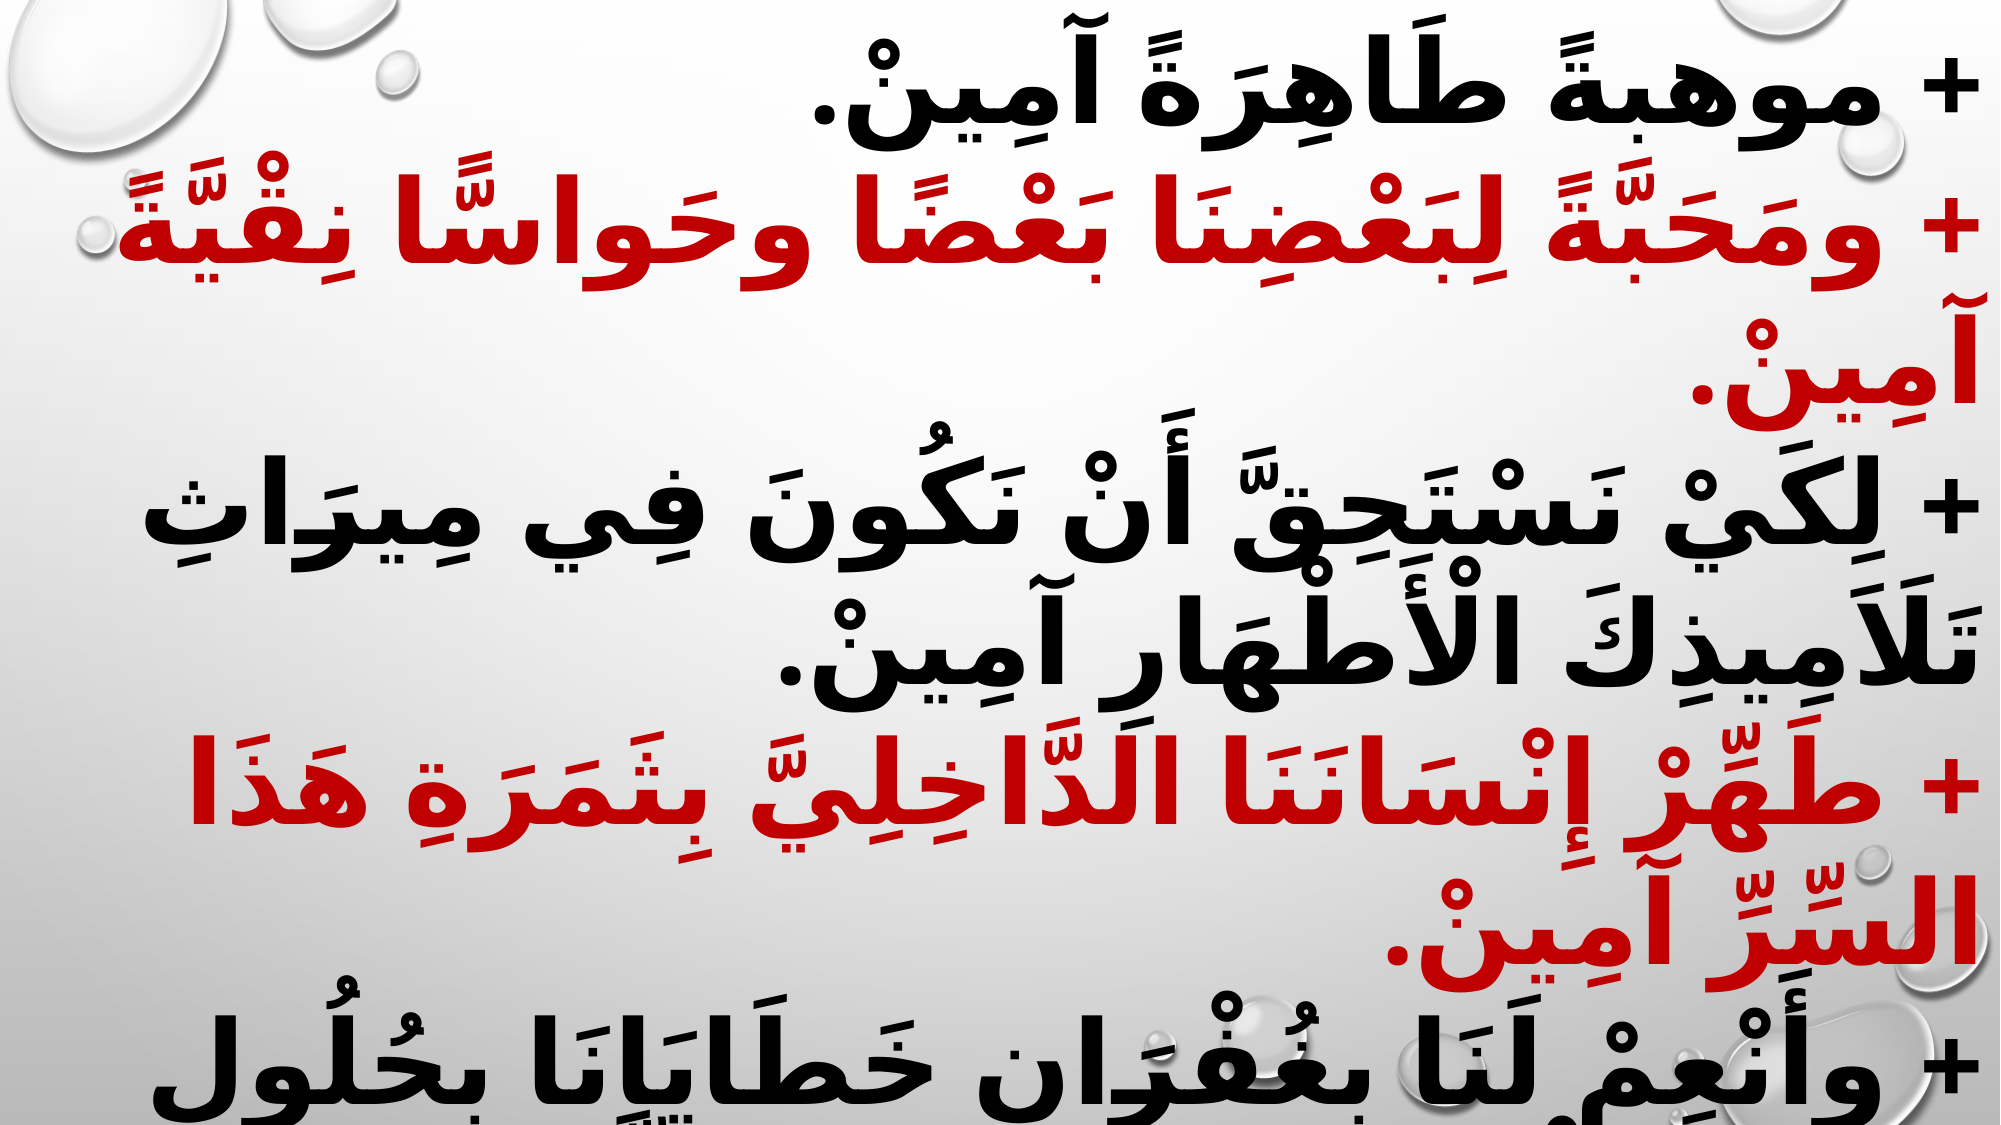

+ موهبةً طَاهِرَةً آمِينْ.
+ ومَحَبَّةً لِبَعْضِنَا بَعْضًا وحَواسًّا نِقْيَّةً آمِينْ.
+ لِكَيْ نَسْتَحِقَّ أَنْ نَكُونَ فِي مِيرَاثِ تَلَاَمِيذِكَ الْأَطْهَارِ آمِينْ.
+ طَهِّرْ إِنْسَانَنَا الدَّاخِلِيَّ بِثَمَرَةِ هَذَا السِّرِّ آمِينْ.
+ وأَنْعِمْ لَنَا بِغُفْرَانِ خَطَايَاِنَا بِحُلُولِ روحِكَ الْقدّوسِ عَلَيْنَا لِيُطّهِرَ نُفُوسَنَا وأَجْسَادَنَا وأَرْواحَنَا مِنْ كُلِّ دَنَسِ الْجَسَدِ وكُلِّ نَجَاسَةٍ وكُلِّ خَطِيئَةٍ آمِينْ.